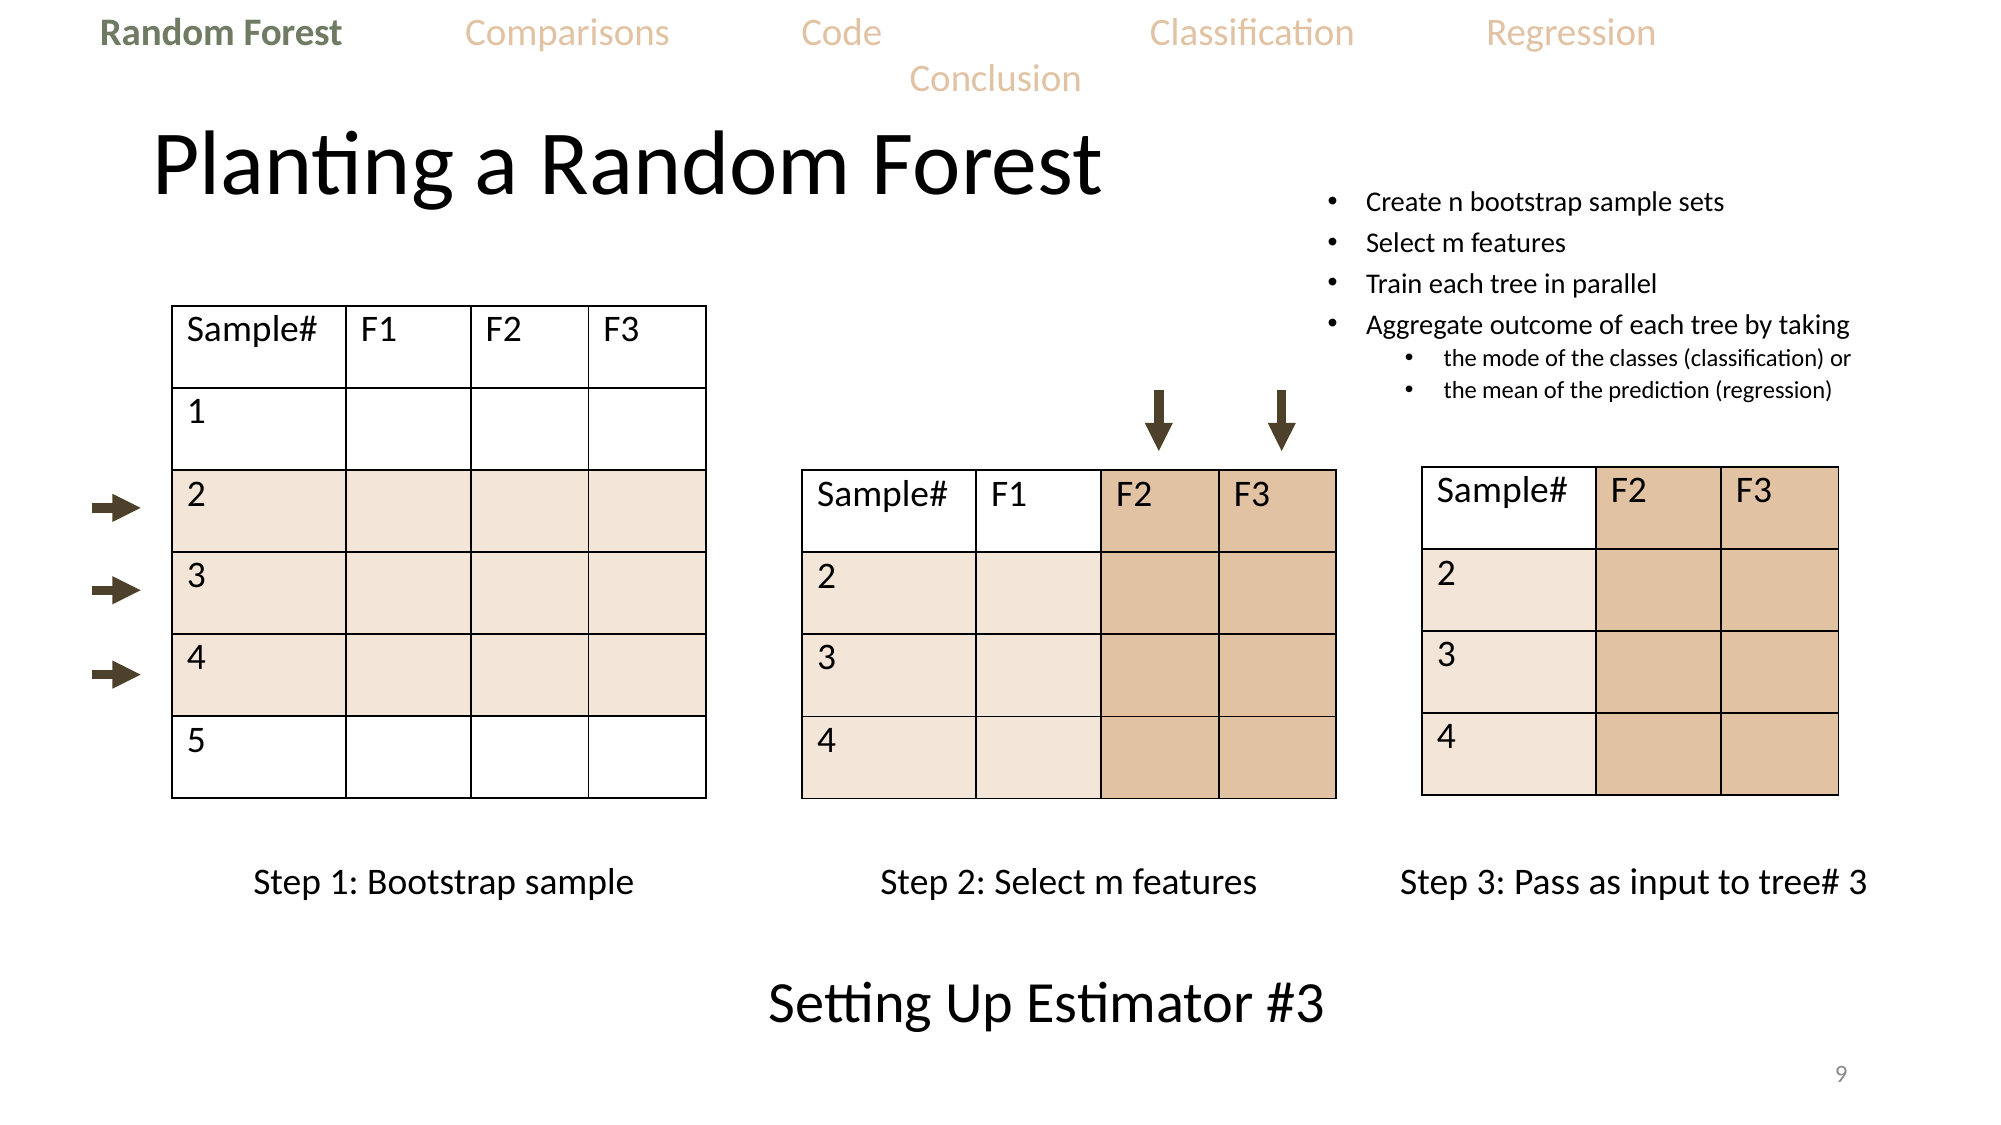

Random Forest              Comparisons               Code		Classification               Regression		Conclusion
# Planting a Random Forest

Create n bootstrap sample sets
Select m features
Train each tree in parallel
Aggregate outcome of each tree by taking
the mode of the classes (classification) or
the mean of the prediction (regression)
| Sample# | F1 | F2 | F3 |
| --- | --- | --- | --- |
| 1 |  |  |  |
| 2 |  |  |  |
| 3 |  |  |  |
| 4 |  |  |  |
| 5 |  |  |  |
| Sample# | F2 | F3 |
| --- | --- | --- |
| 2 |  |  |
| 3 |  |  |
| 4 |  |  |
| Sample# | F1 | F2 | F3 |
| --- | --- | --- | --- |
| 2 |  |  |  |
| 3 |  |  |  |
| 4 |  |  |  |
Step 1: Bootstrap sample
Step 3: Pass as input to tree# 3
Step 2: Select m features
Setting Up Estimator #3
9